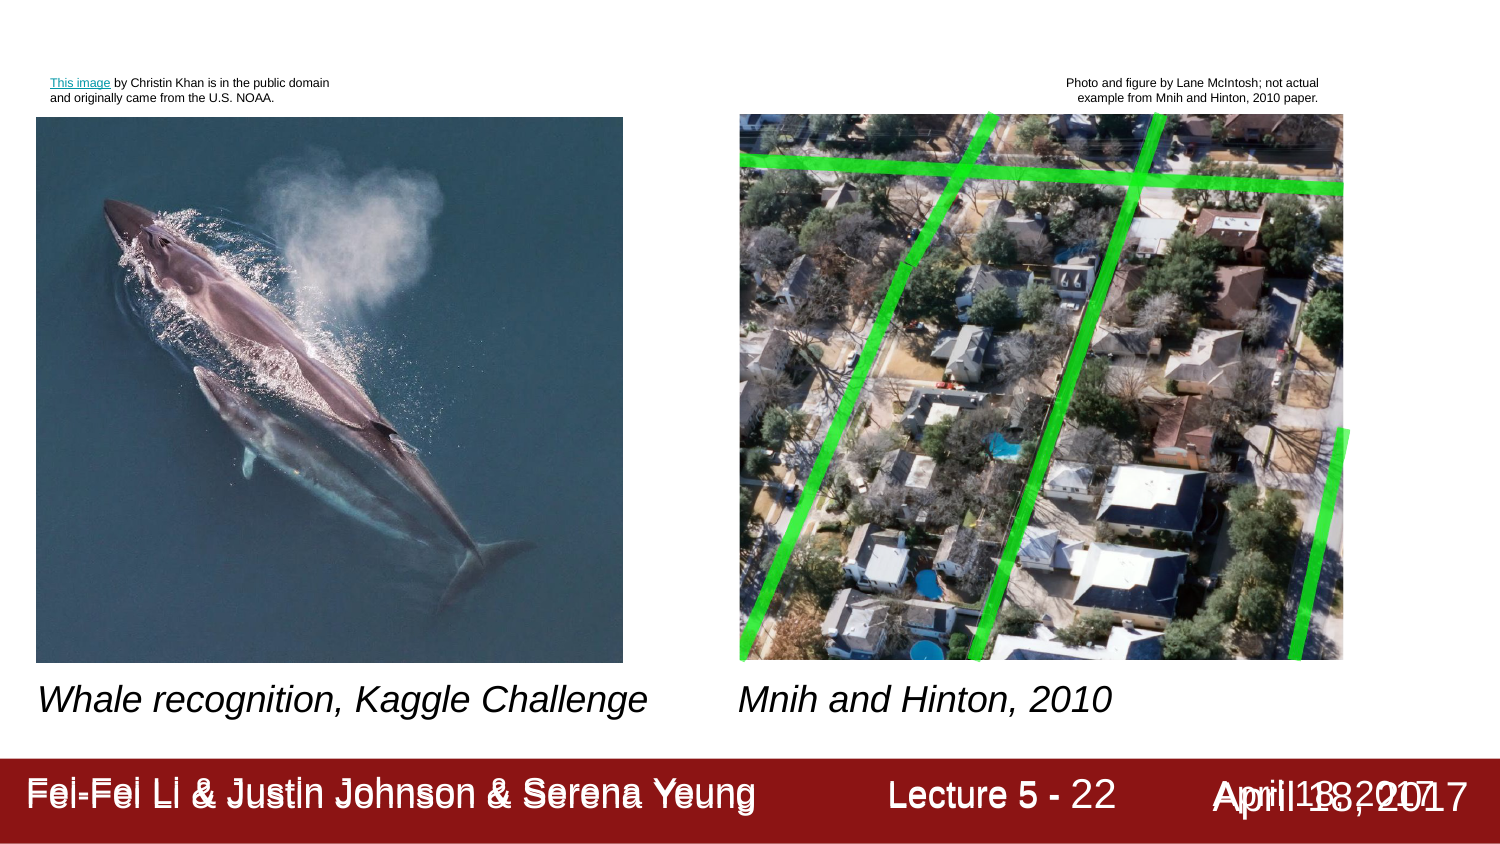

This image by Christin Khan is in the public domain  and originally came from the U.S. NOAA.
Photo and figure by Lane McIntosh; not actual  example from Mnih and Hinton, 2010 paper.

Whale recognition, Kaggle Challenge
Mnih and Hinton, 2010
Lecture 5 - 22
April 18, 2017
Fei-Fei Li & Justin Johnson & Serena Yeung
Fei-Fei Li & Justin Johnson & Serena Yeung	Lecture 5 -	April 18, 2017